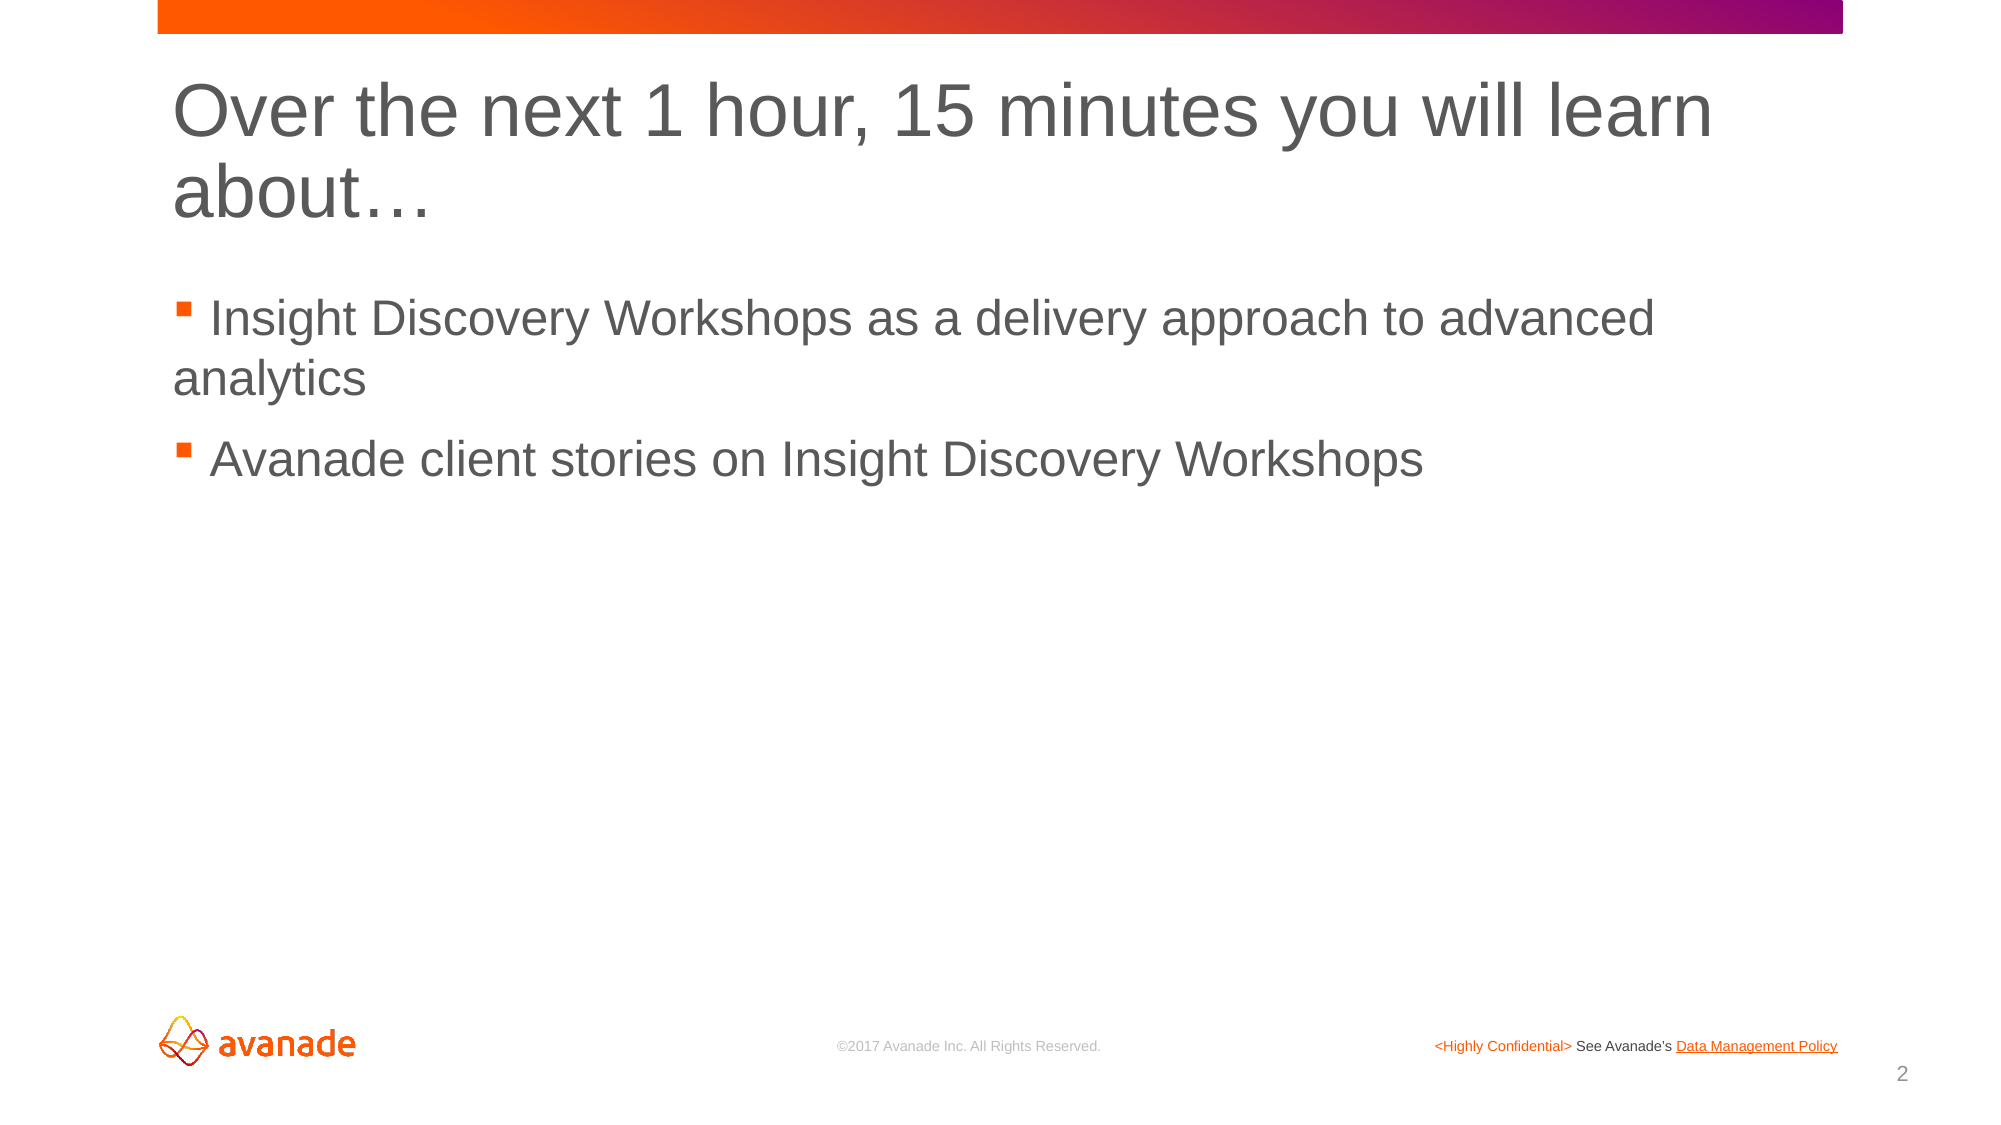

# Over the next 1 hour, 15 minutes you will learn about…
 Insight Discovery Workshops as a delivery approach to advanced analytics
 Avanade client stories on Insight Discovery Workshops

2